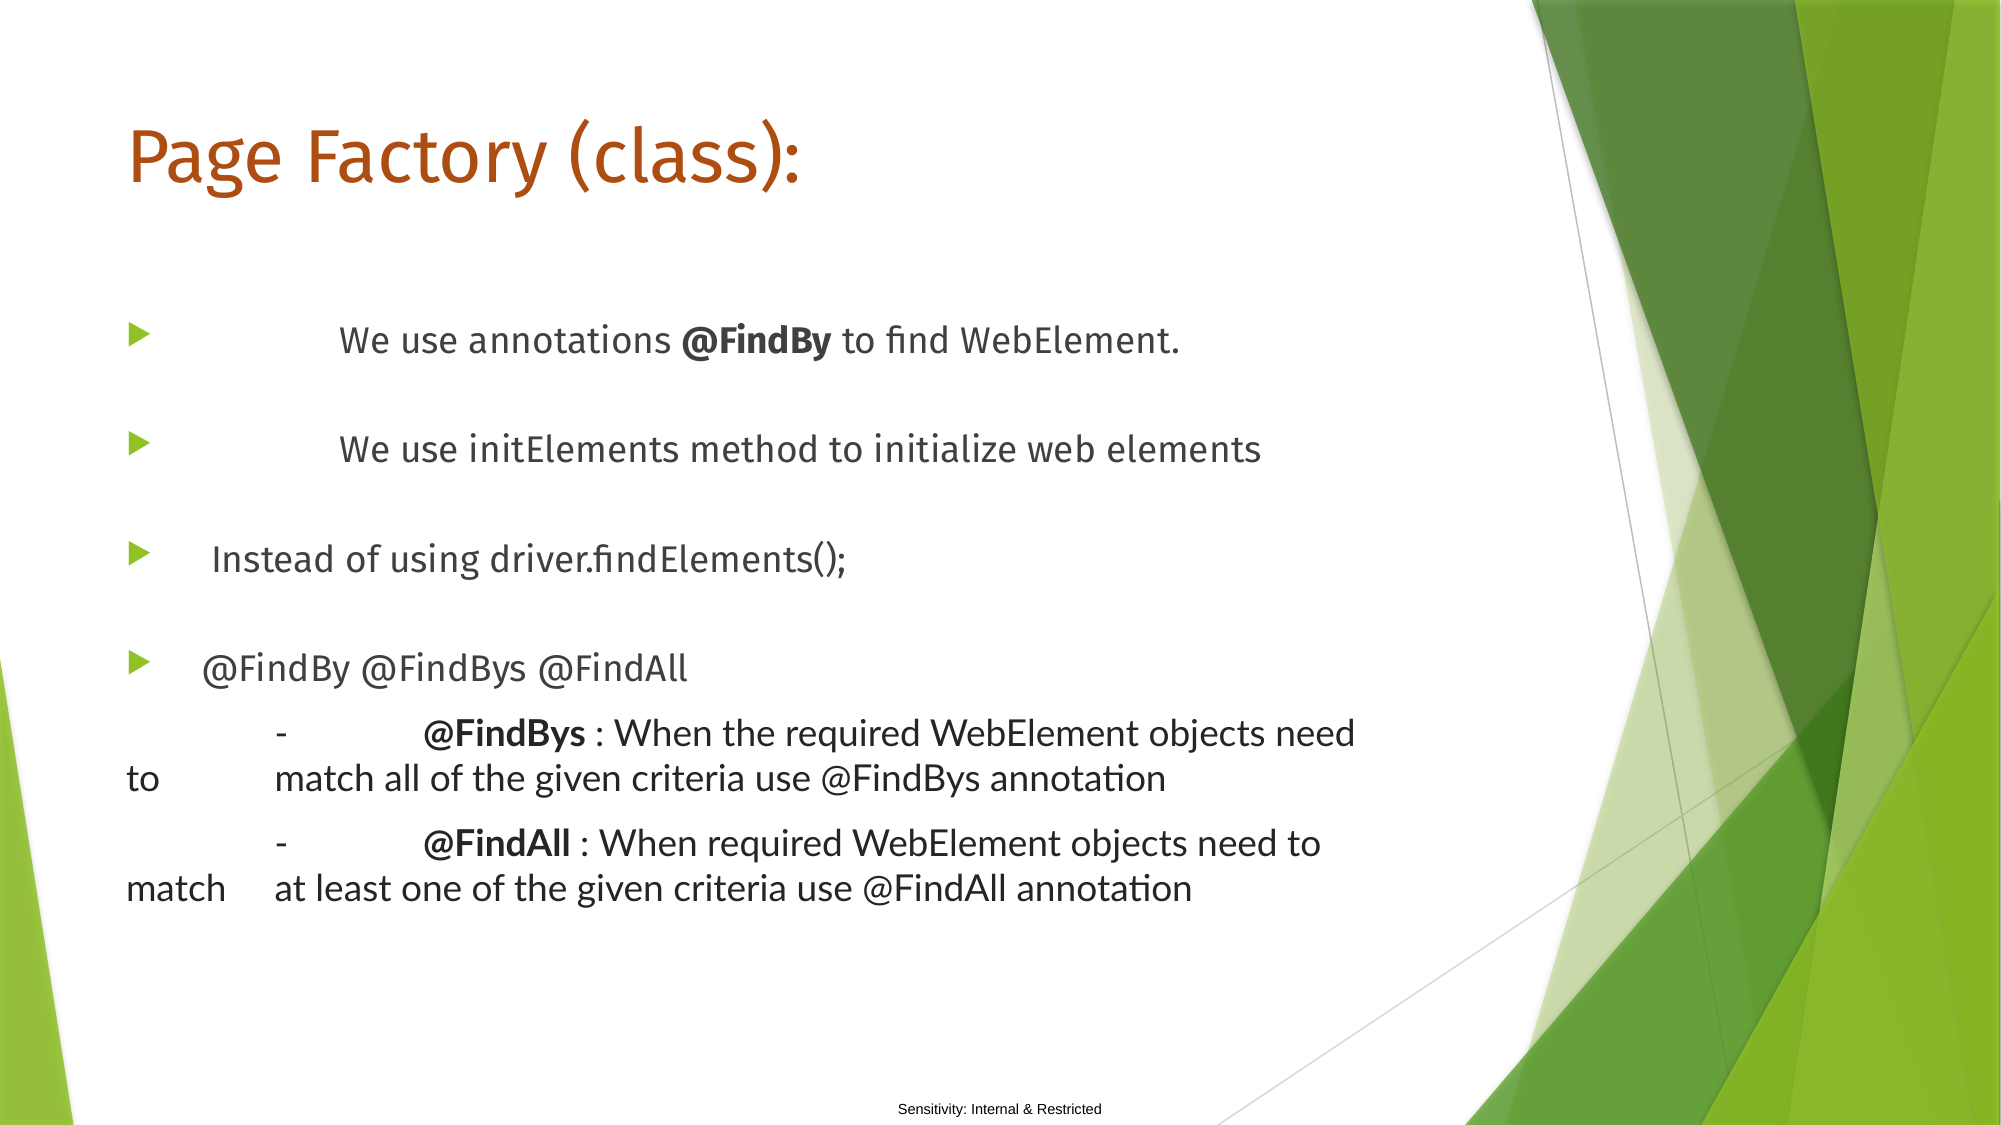

# Page Factory (class):
	 We use annotations @FindBy to find WebElement.
	 We use initElements method to initialize web elements
   Instead of using driver.findElements();
  @FindBy @FindBys @FindAll
	-	@FindBys : When the required WebElement objects need to 					match all of the given criteria use @FindBys annotation
	-	@FindAll : When required WebElement objects need to match 					at least one of the given criteria use @FindAll annotation